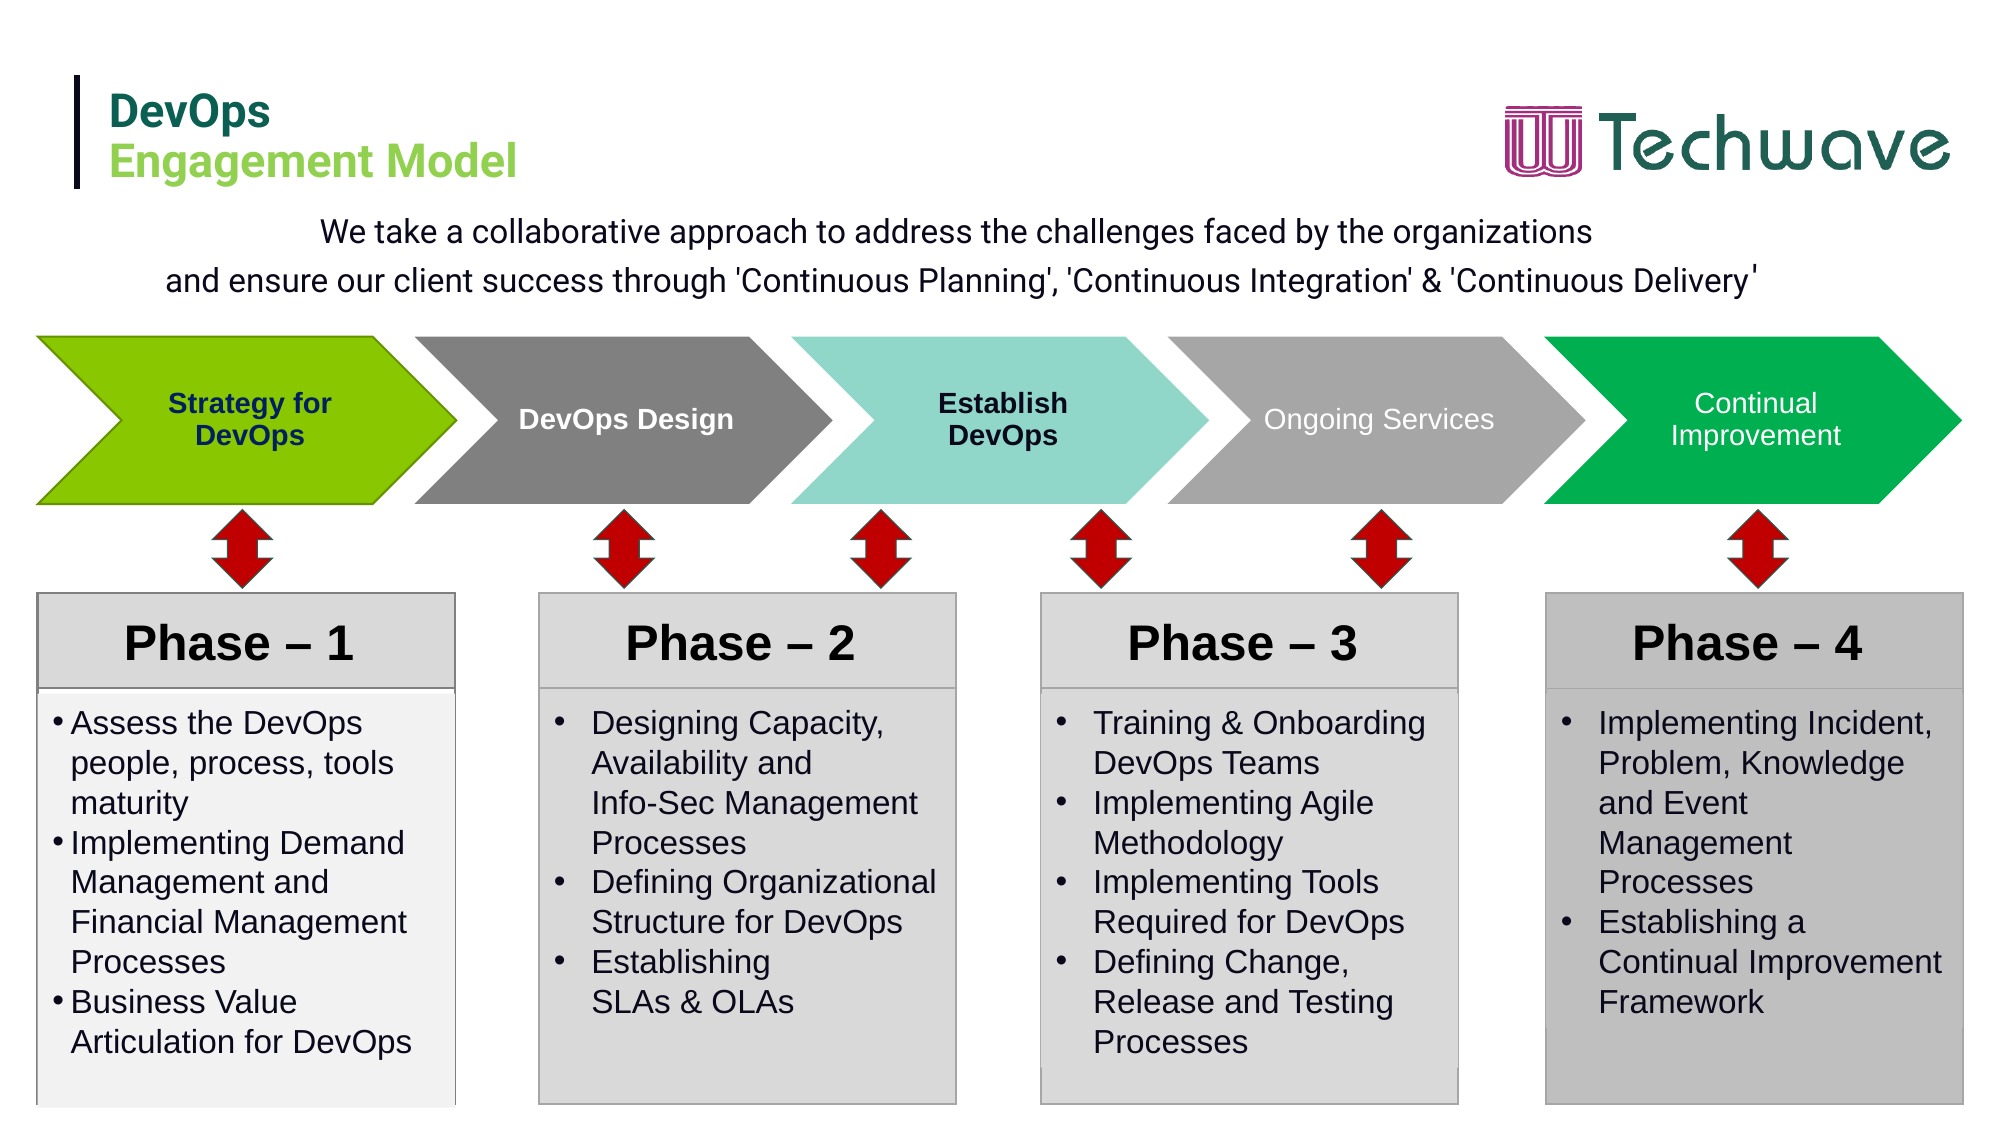

# DevOps Engagement Model
We take a collaborative approach to address the challenges faced by the organizations
and ensure our client success through 'Continuous Planning', 'Continuous Integration' & 'Continuous Delivery'
Strategy for DevOps
DevOps Design
Establish DevOps
Ongoing Services
Continual Improvement

Phase – 1

Phase – 2
Designing Capacity, Availability and
Info-Sec Management Processes
Defining Organizational Structure for DevOps
Establishing
SLAs & OLAs

Phase – 3
Training & Onboarding DevOps Teams
Implementing Agile Methodology
Implementing Tools Required for DevOps
Defining Change, Release and Testing Processes

Phase – 4
Implementing Incident, Problem, Knowledge and Event Management Processes
Establishing a Continual Improvement Framework
Assess the DevOps people, process, tools maturity
Implementing Demand Management and Financial Management Processes
Business Value Articulation for DevOps